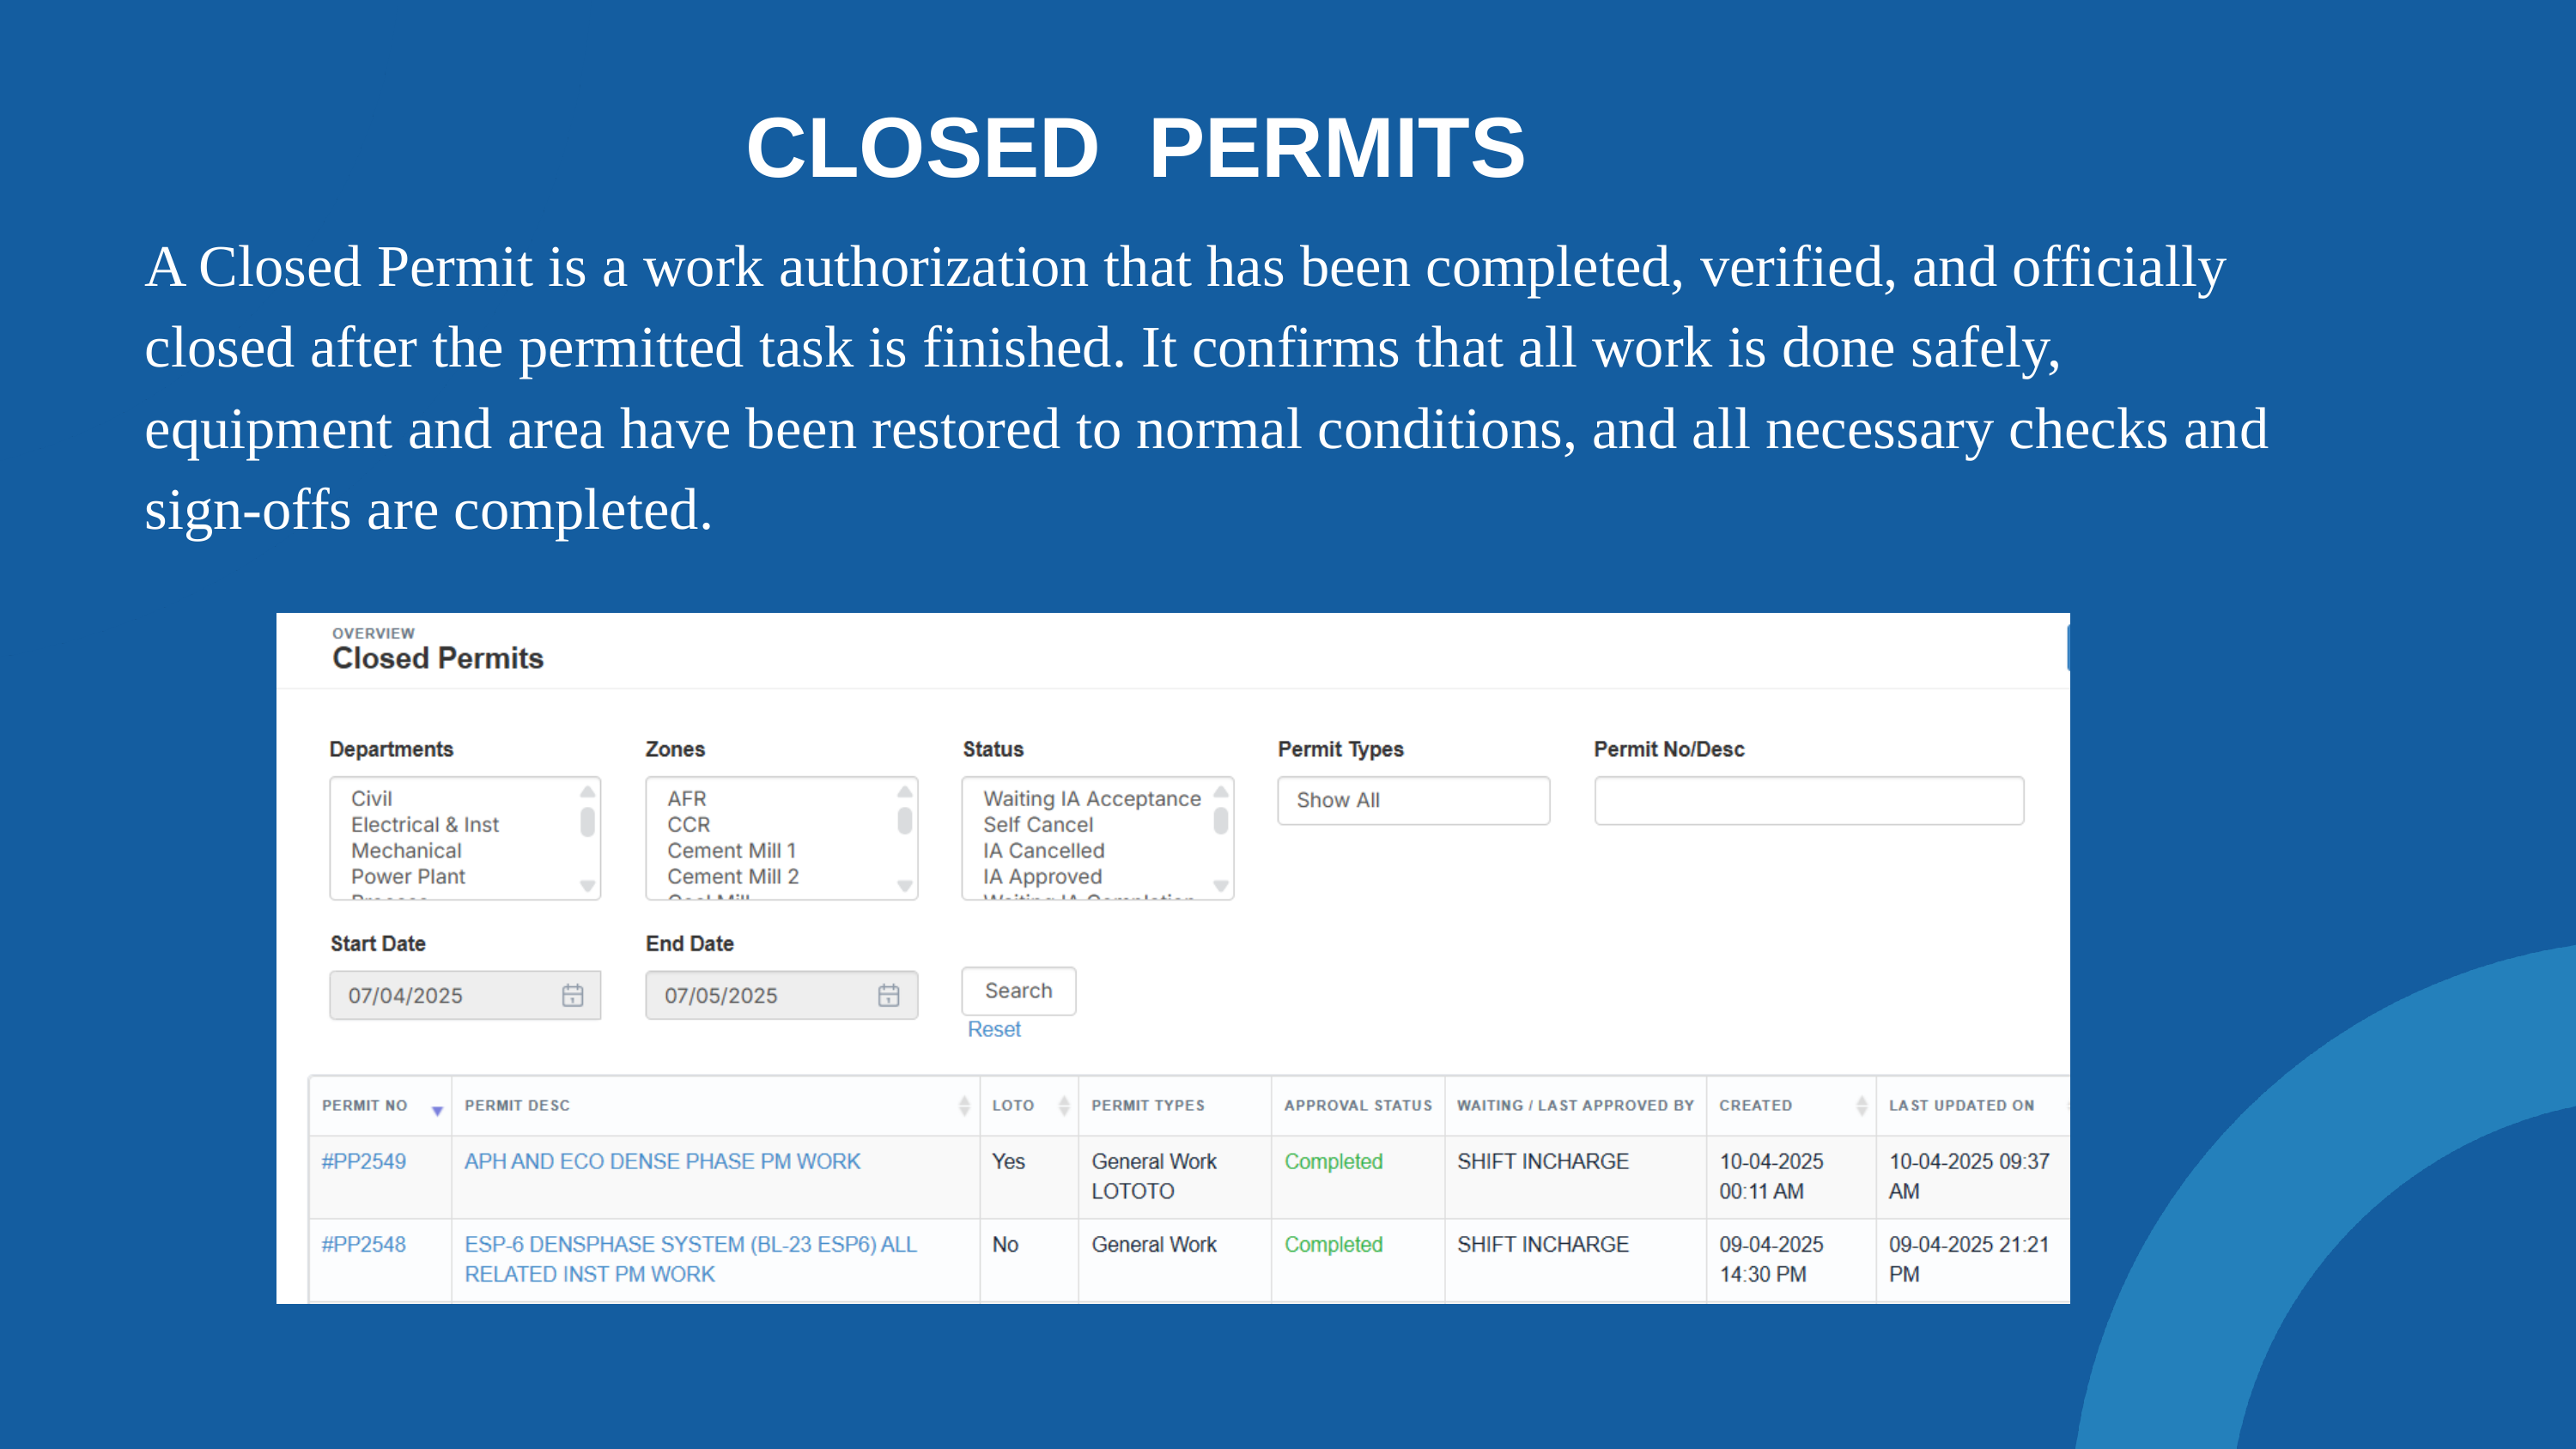

CLOSED  PERMITS
A Closed Permit is a work authorization that has been completed, verified, and officially closed after the permitted task is finished. It confirms that all work is done safely, equipment and area have been restored to normal conditions, and all necessary checks and sign-offs are completed.